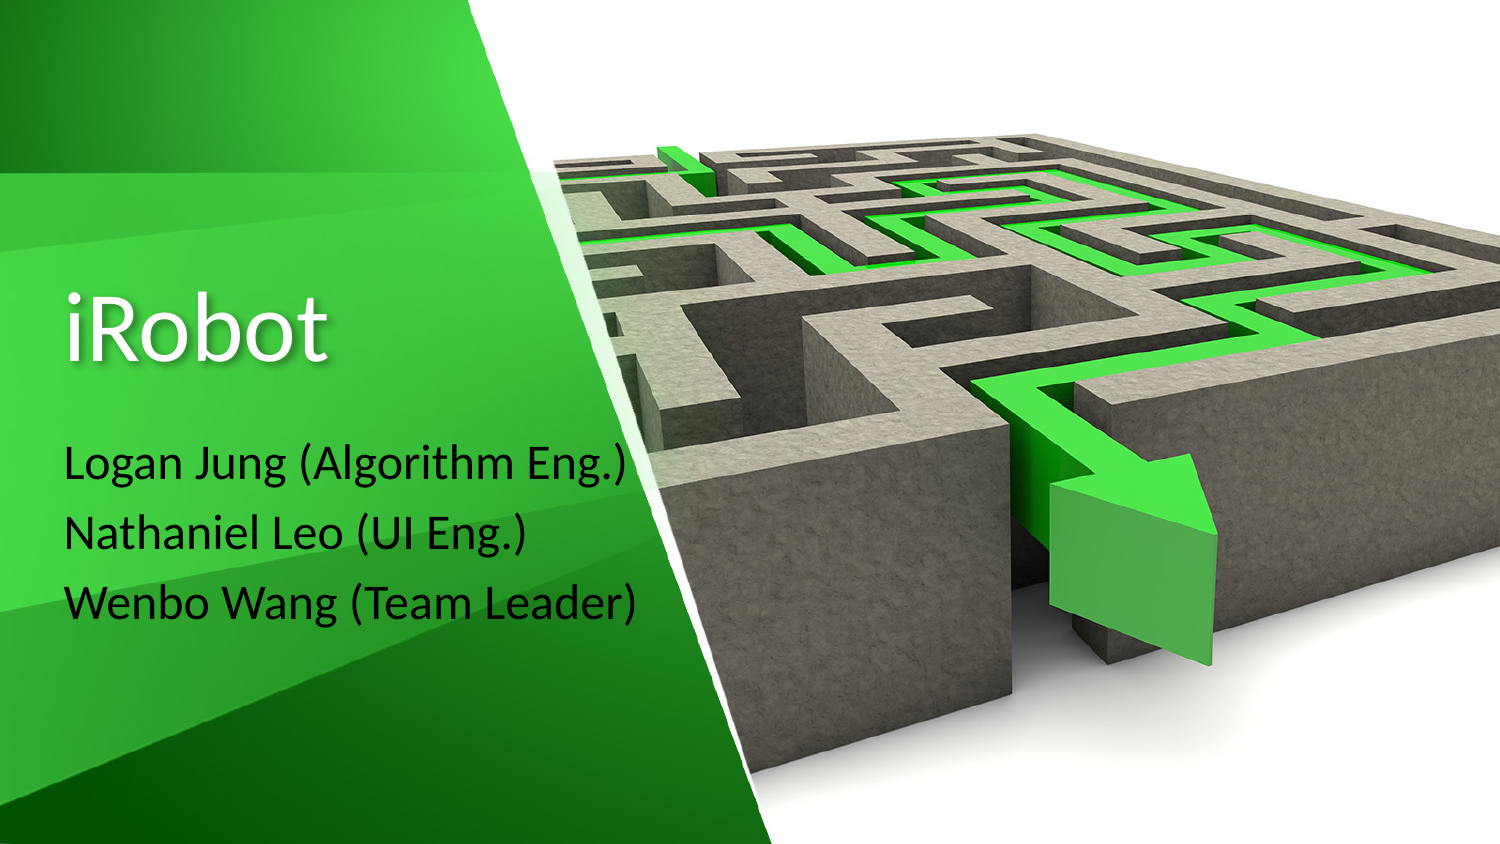

# iRobot
Logan Jung (Algorithm Eng.)
Nathaniel Leo (UI Eng.)
Wenbo Wang (Team Leader)